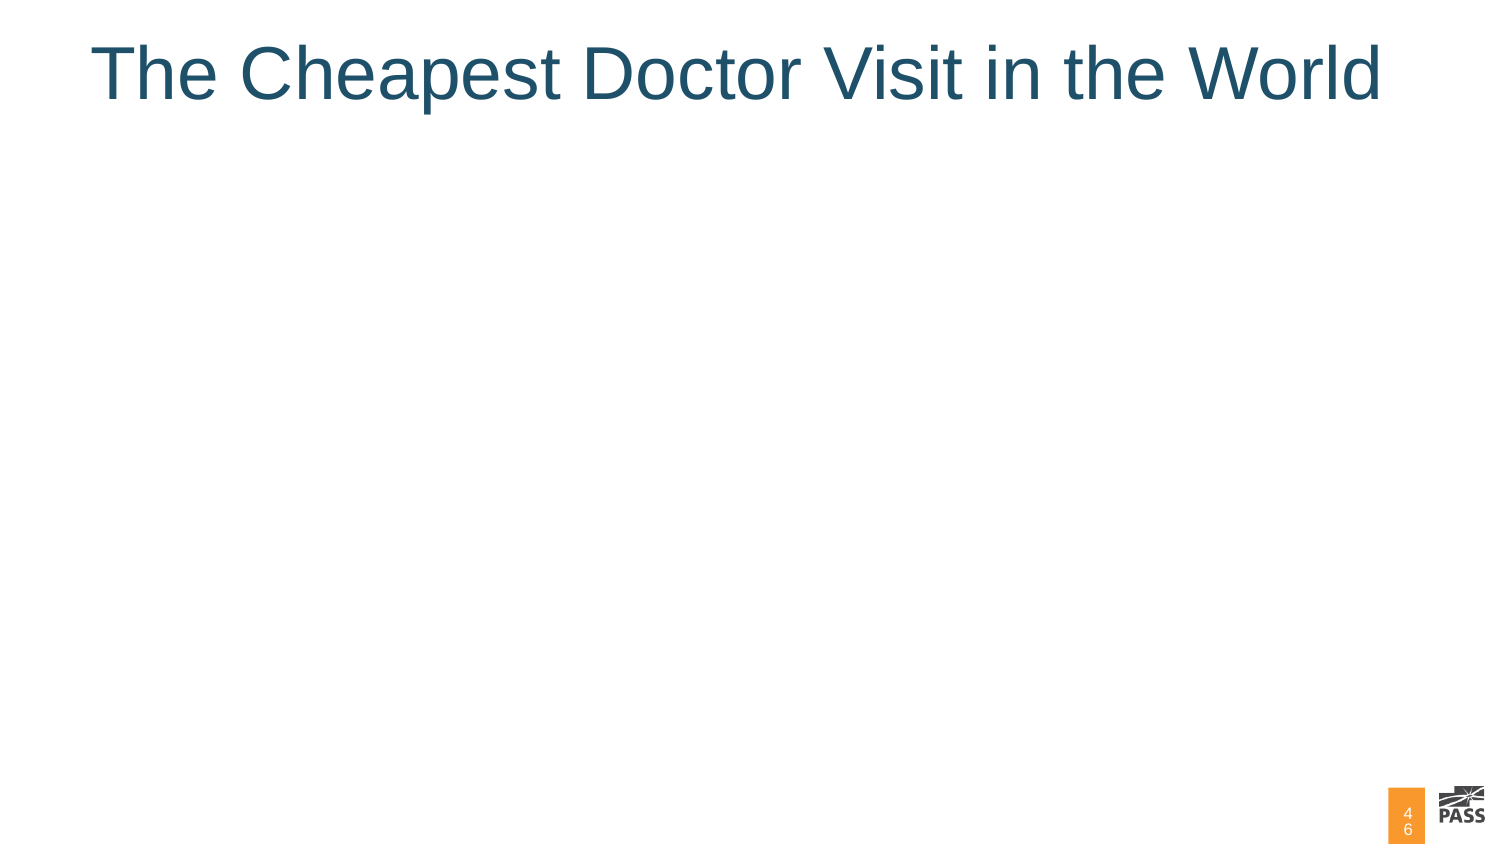

# The Cheapest Doctor Visit in the World
46